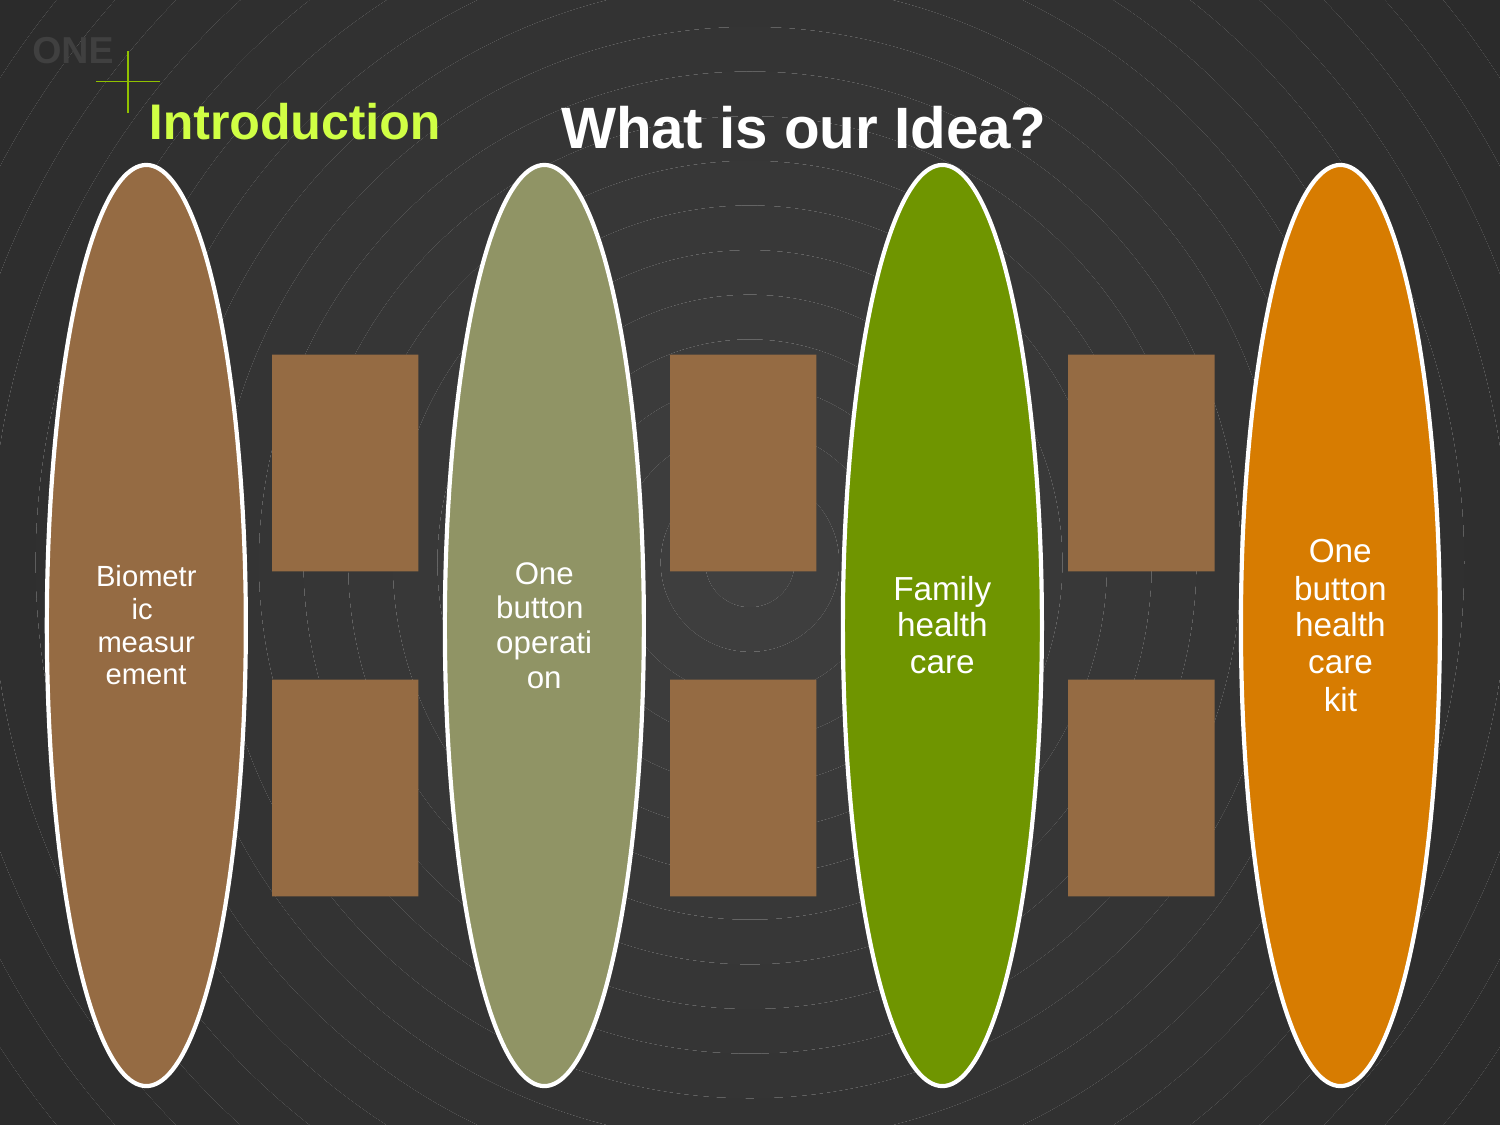

ONE
Introduction
What is our Idea?
Biometric
measurement
One button
operation
Family
healthcare
One button healthcare kit